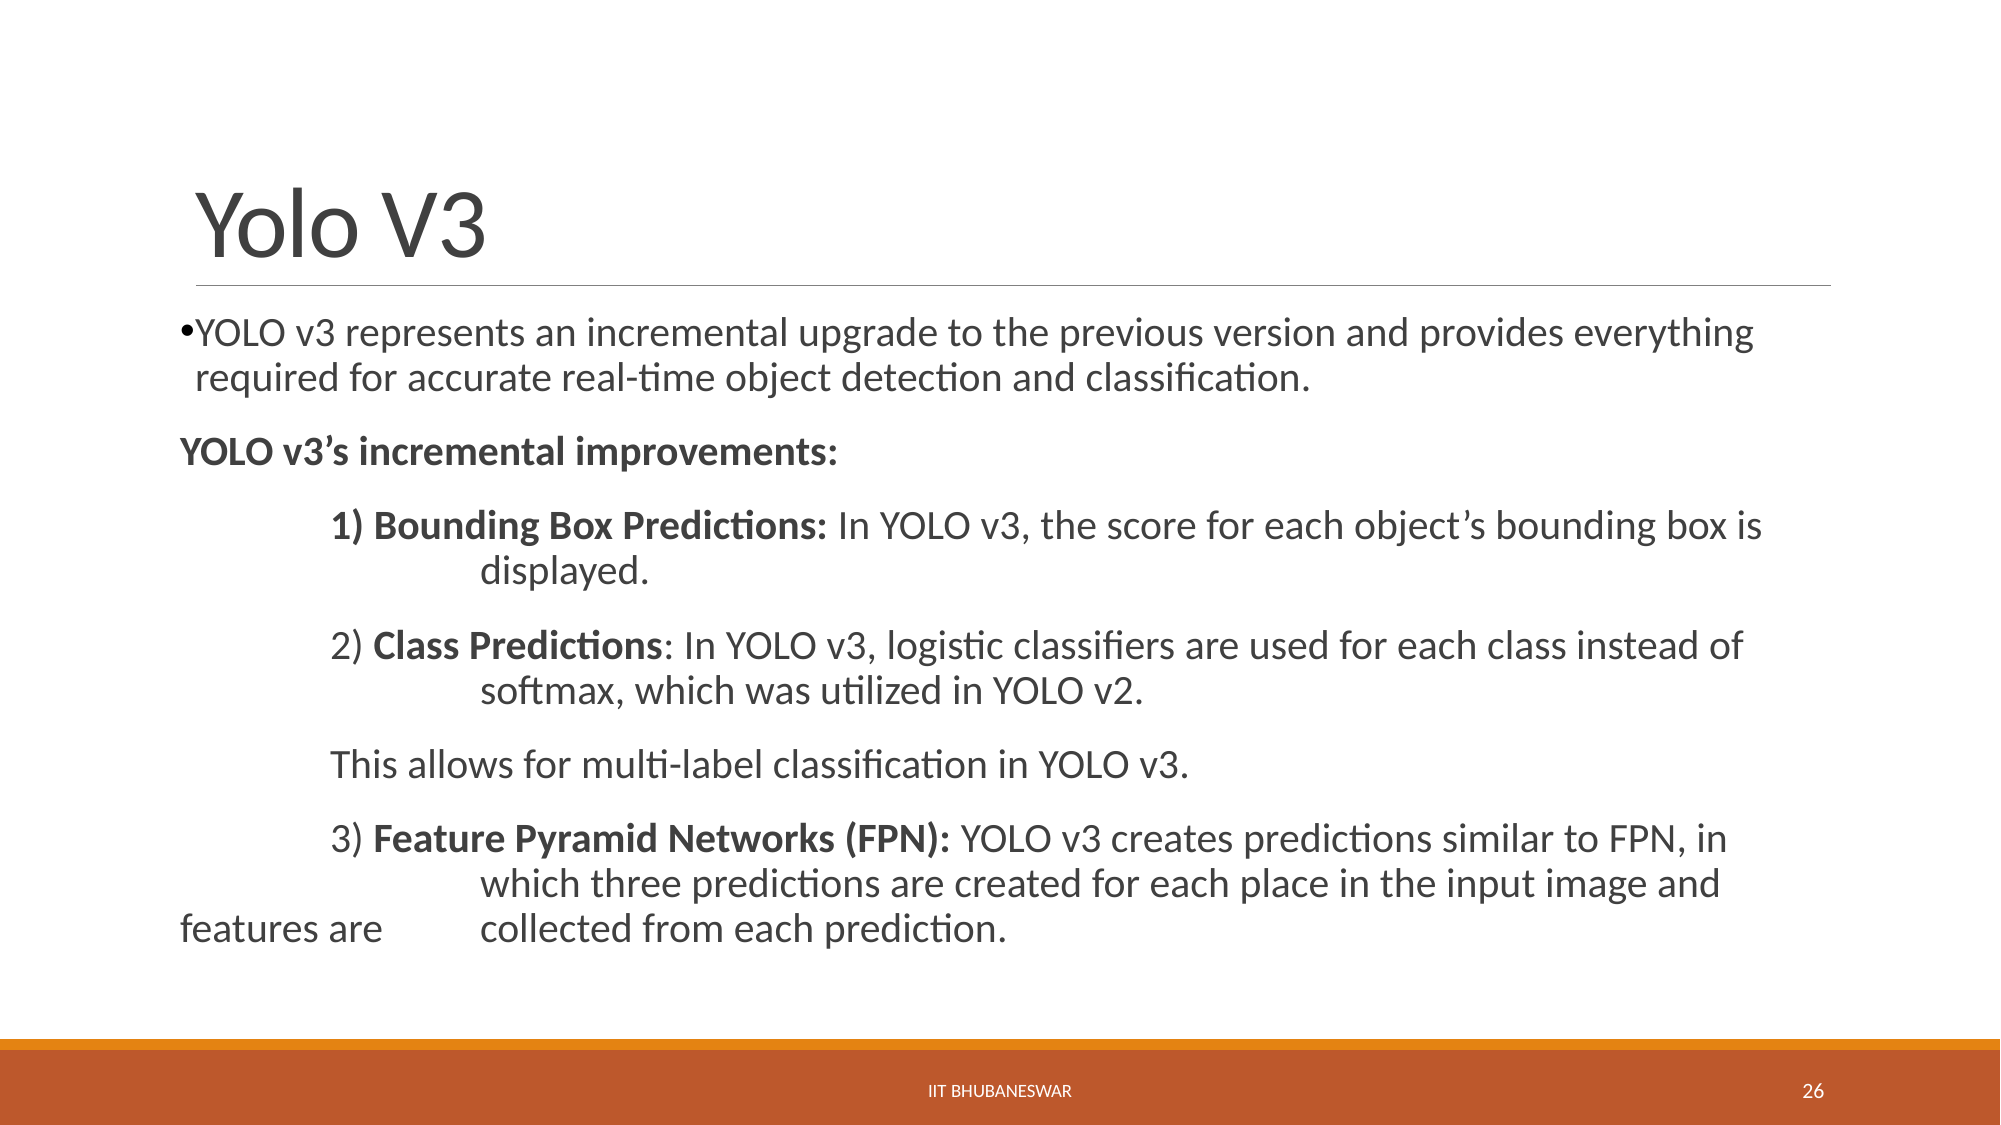

# Yolo V3
YOLO v3 represents an incremental upgrade to the previous version and provides everything required for accurate real-time object detection and classification.
YOLO v3’s incremental improvements:
	1) Bounding Box Predictions: In YOLO v3, the score for each object’s bounding box is 		displayed.
	2) Class Predictions: In YOLO v3, logistic classifiers are used for each class instead of 		softmax, which was utilized in YOLO v2.
	This allows for multi-label classification in YOLO v3.
	3) Feature Pyramid Networks (FPN): YOLO v3 creates predictions similar to FPN, in 		which three predictions are created for each place in the input image and features are 	collected from each prediction.
IIT BHUBANESWAR
26